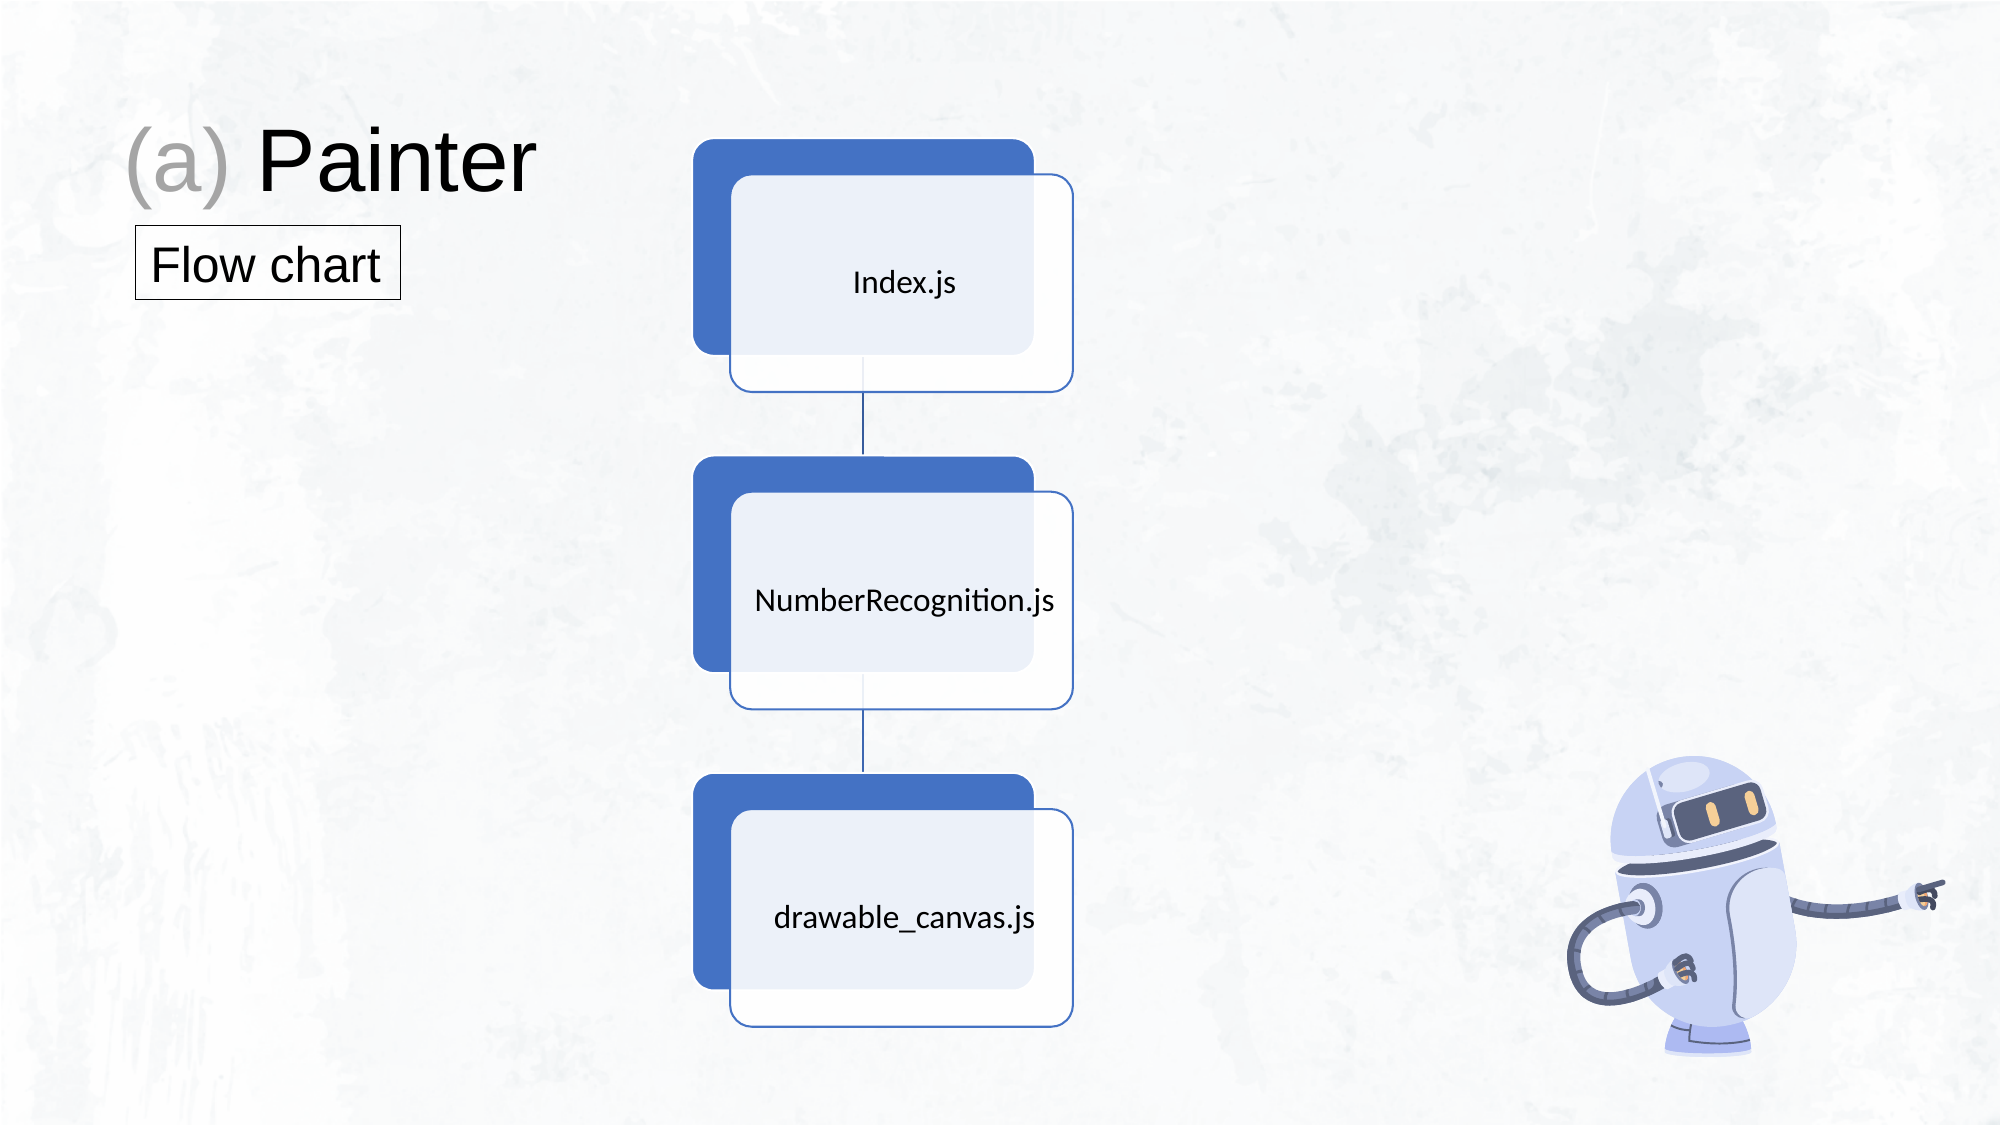

# (a) Painter
Index.js
NumberRecognition.js
drawable_canvas.js
Flow chart